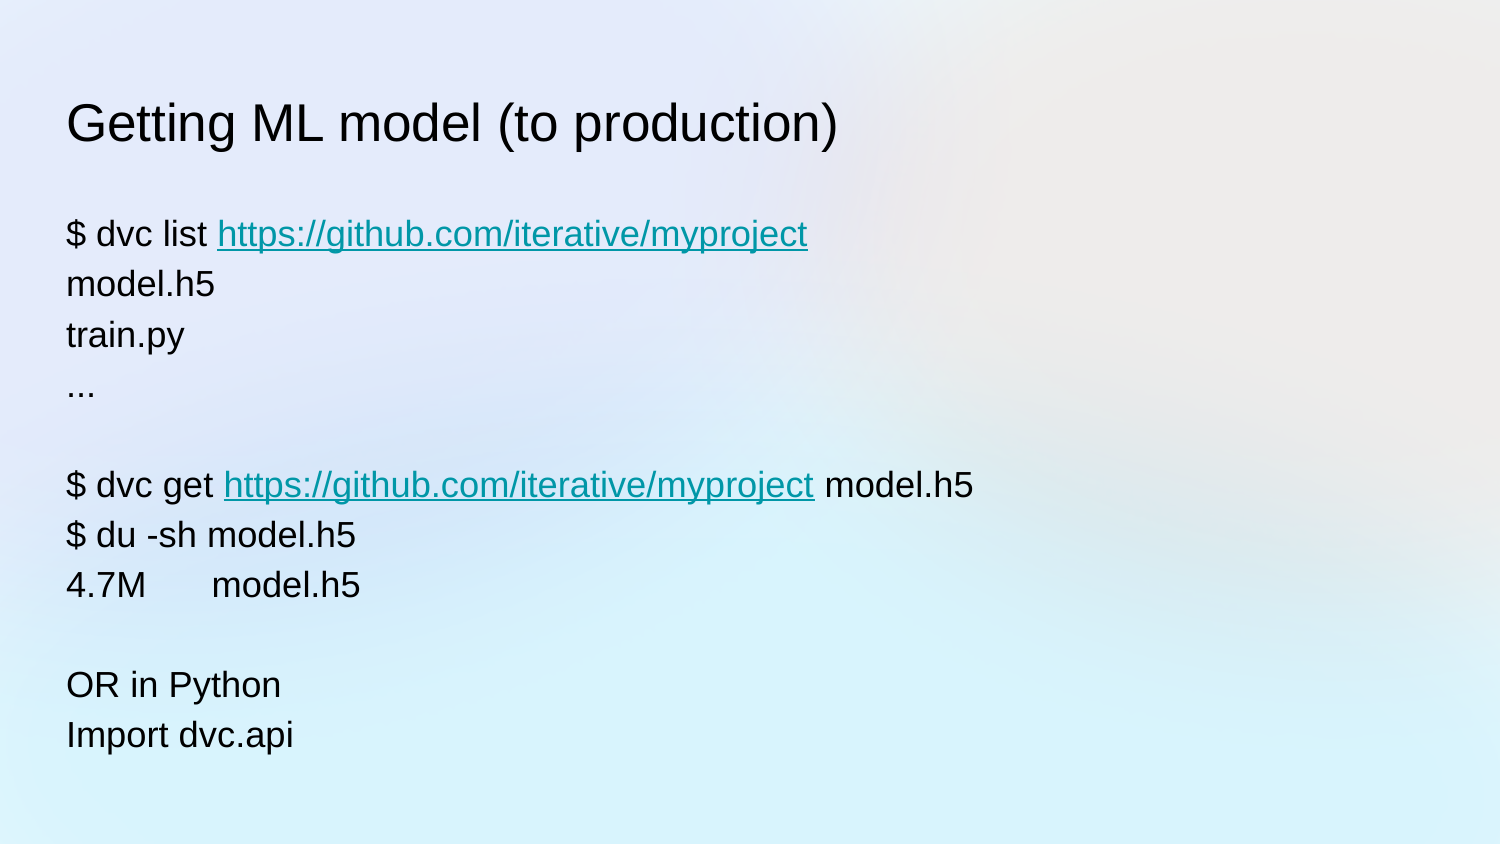

# Getting ML model (to production)
$ dvc list https://github.com/iterative/myproject
model.h5
train.py
...

$ dvc get https://github.com/iterative/myproject model.h5
$ du -sh model.h5
4.7M	model.h5

OR in Python
Import dvc.api